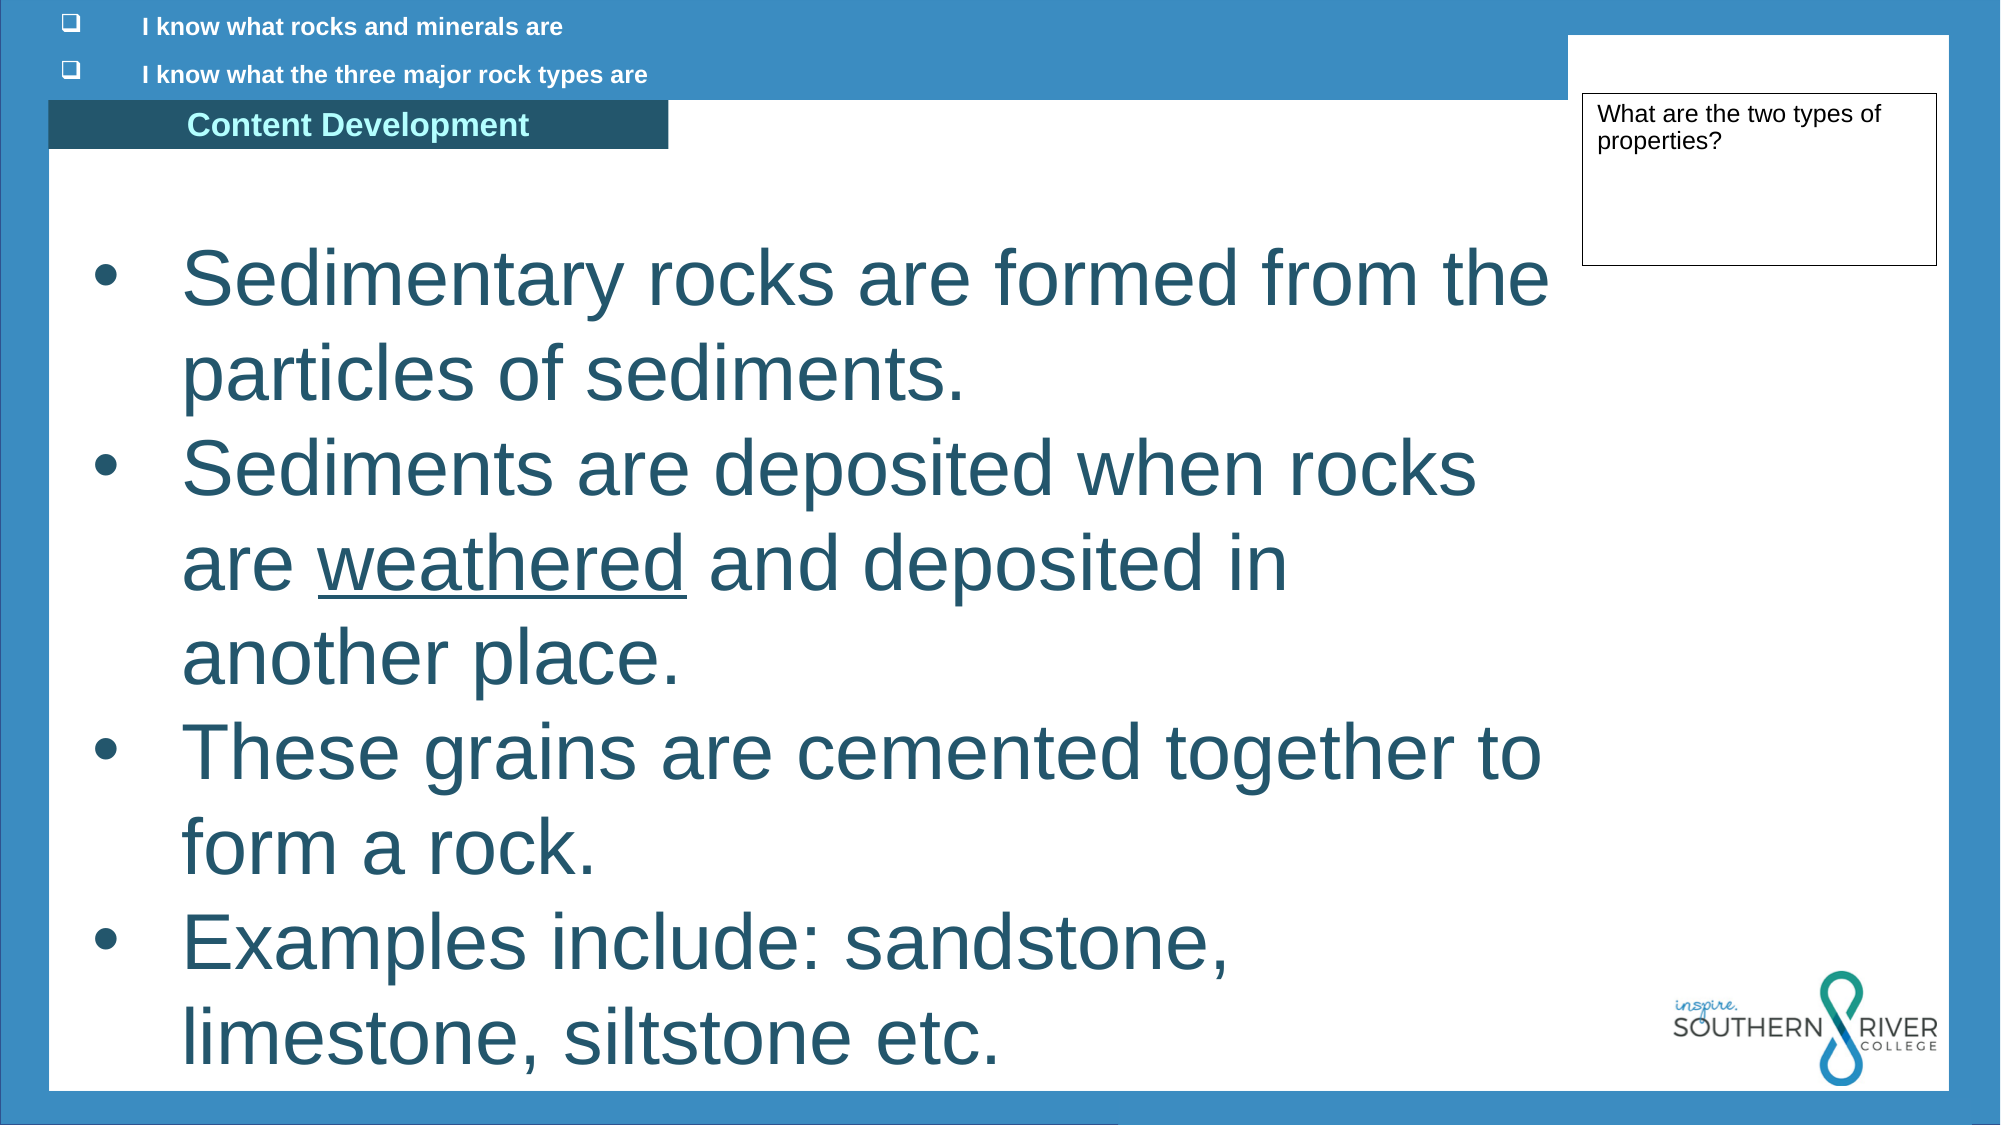

I know what rocks and minerals are
 I know what the three major rock types are

What are the two types of properties?
Sedimentary rocks are formed from the particles of sediments.
Sediments are deposited when rocks are weathered and deposited in another place.
These grains are cemented together to form a rock.
Examples include: sandstone, limestone, siltstone etc.